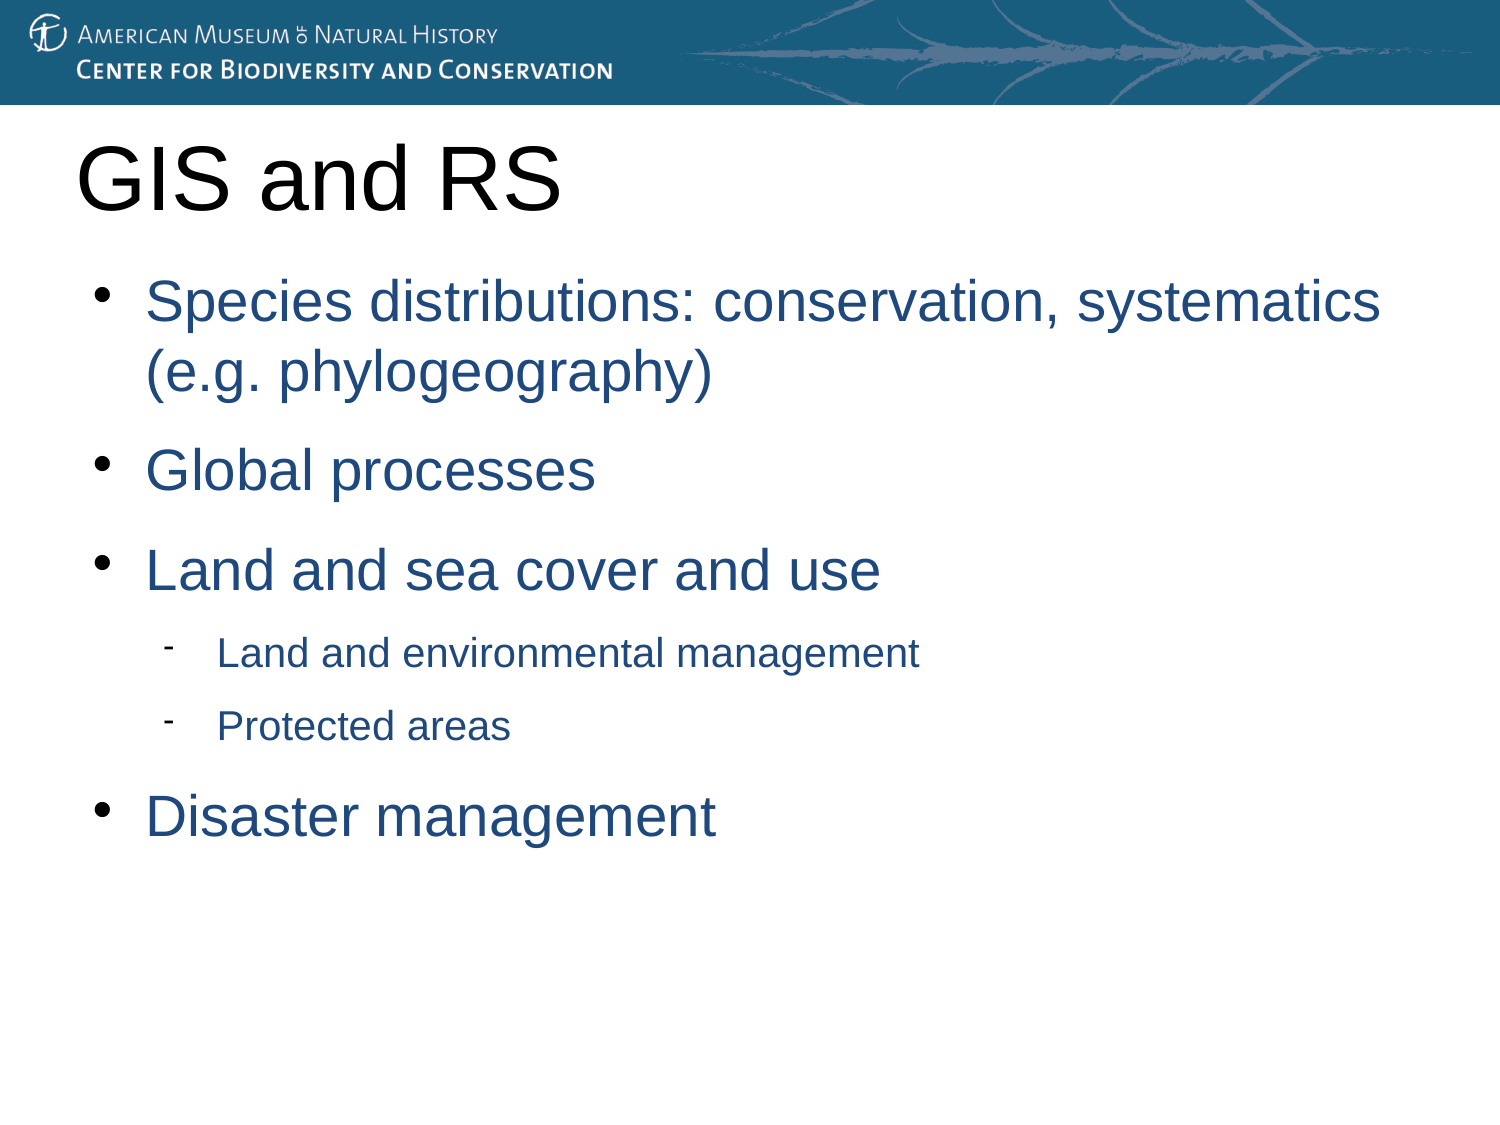

GIS and RS
Species distributions: conservation, systematics (e.g. phylogeography)
Global processes
Land and sea cover and use
Land and environmental management
Protected areas
Disaster management